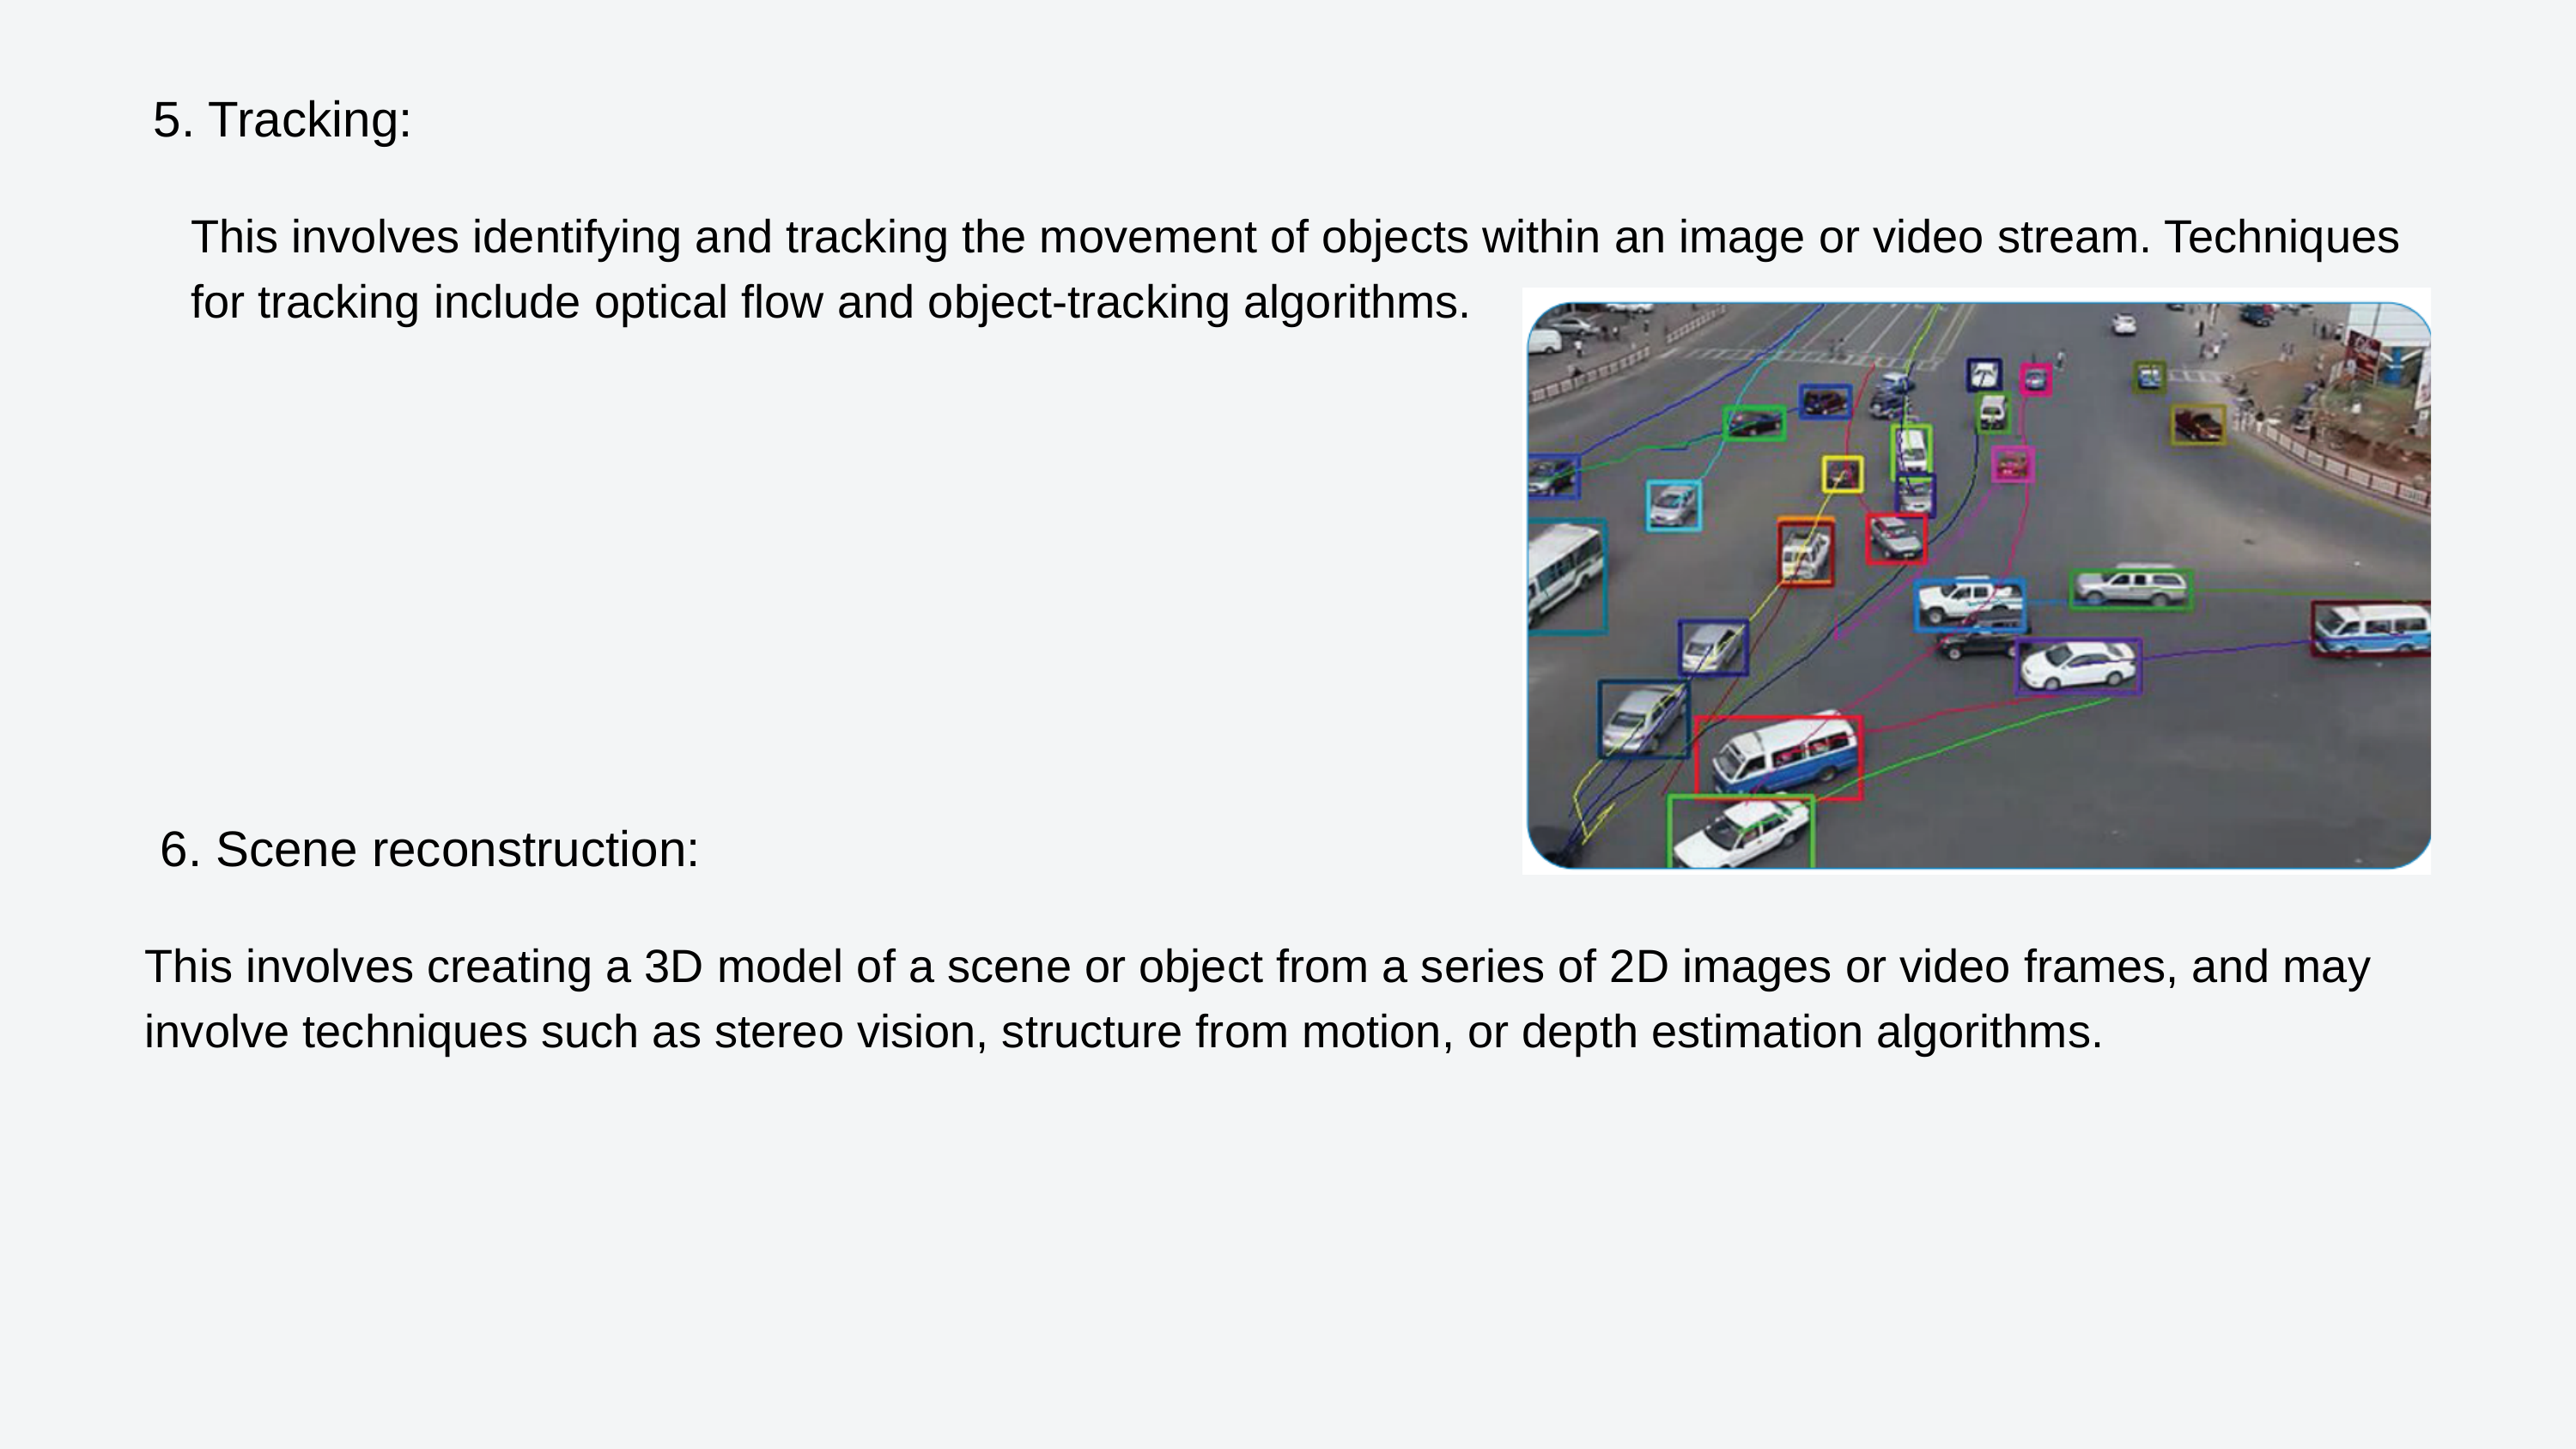

5. Tracking:
This involves identifying and tracking the movement of objects within an image or video stream. Techniques for tracking include optical flow and object-tracking algorithms.

6. Scene reconstruction:
This involves creating a 3D model of a scene or object from a series of 2D images or video frames, and may involve techniques such as stereo vision, structure from motion, or depth estimation algorithms.